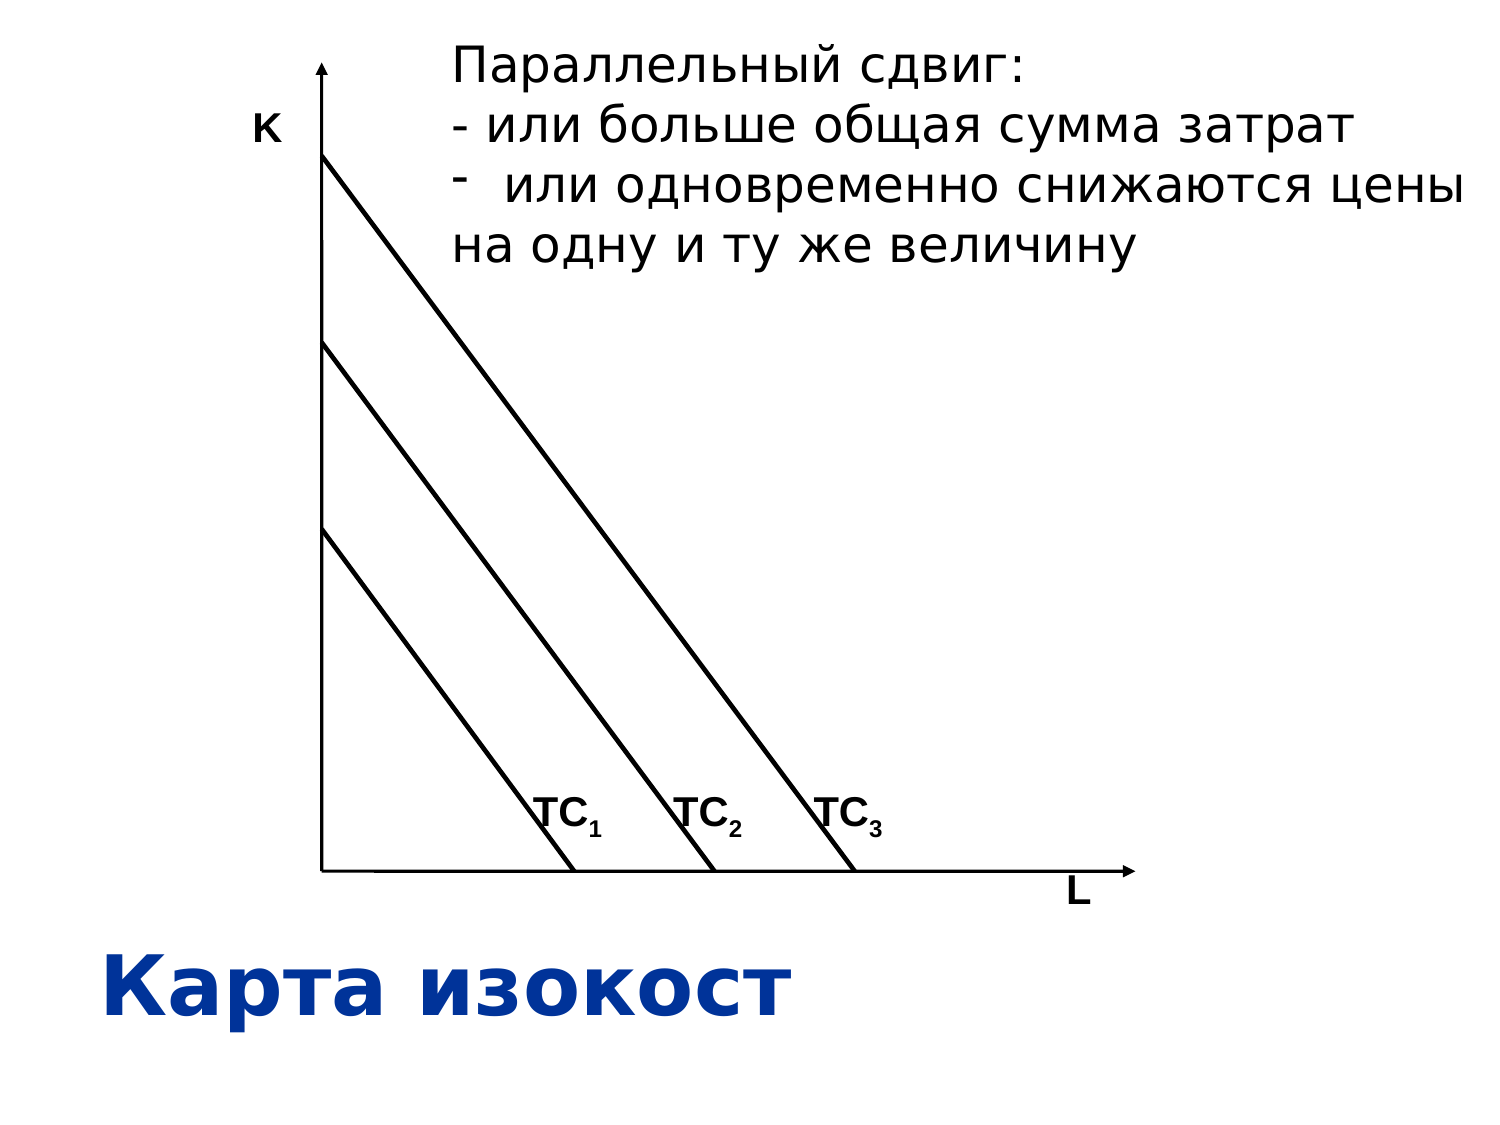

Параллельный сдвиг:
- или больше общая сумма затрат
 или одновременно снижаются цены
на одну и ту же величину

K

ТС1
ТС2
ТС3
L

Карта изокост